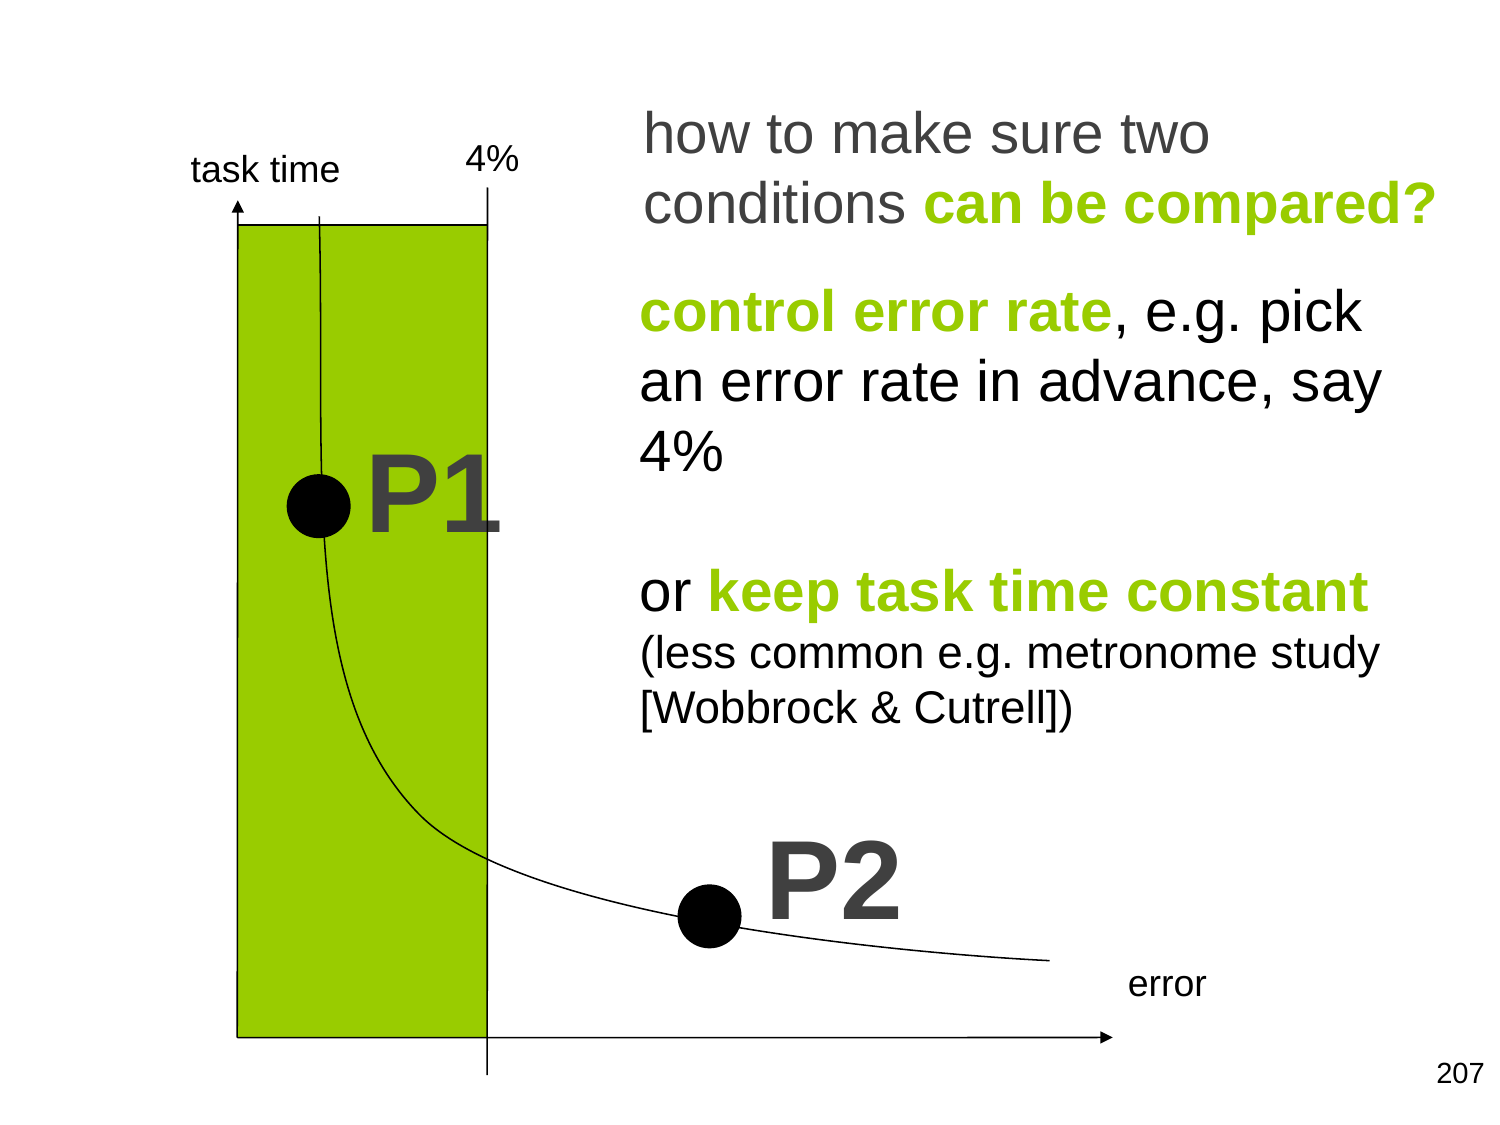

how to make sure two
conditions can be compared?
4%
task time

control error rate, e.g. pick an error rate in advance, say 4%

or keep task time constant (less common e.g. metronome study [Wobbrock & Cutrell])

P1

P2

error
207